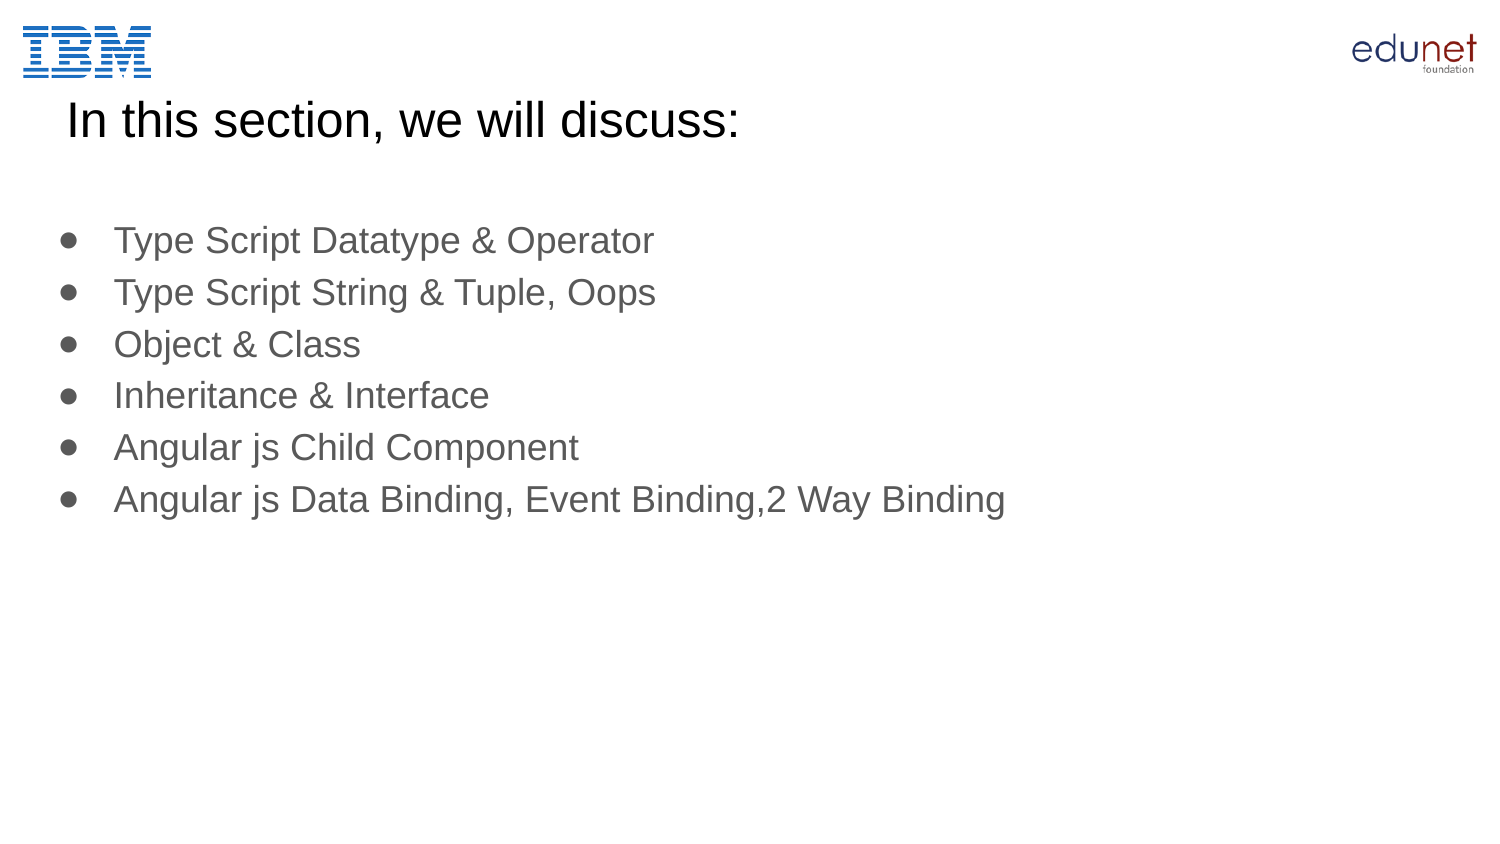

# In this section, we will discuss:
Type Script Datatype & Operator
Type Script String & Tuple, Oops
Object & Class
Inheritance & Interface
Angular js Child Component
Angular js Data Binding, Event Binding,2 Way Binding